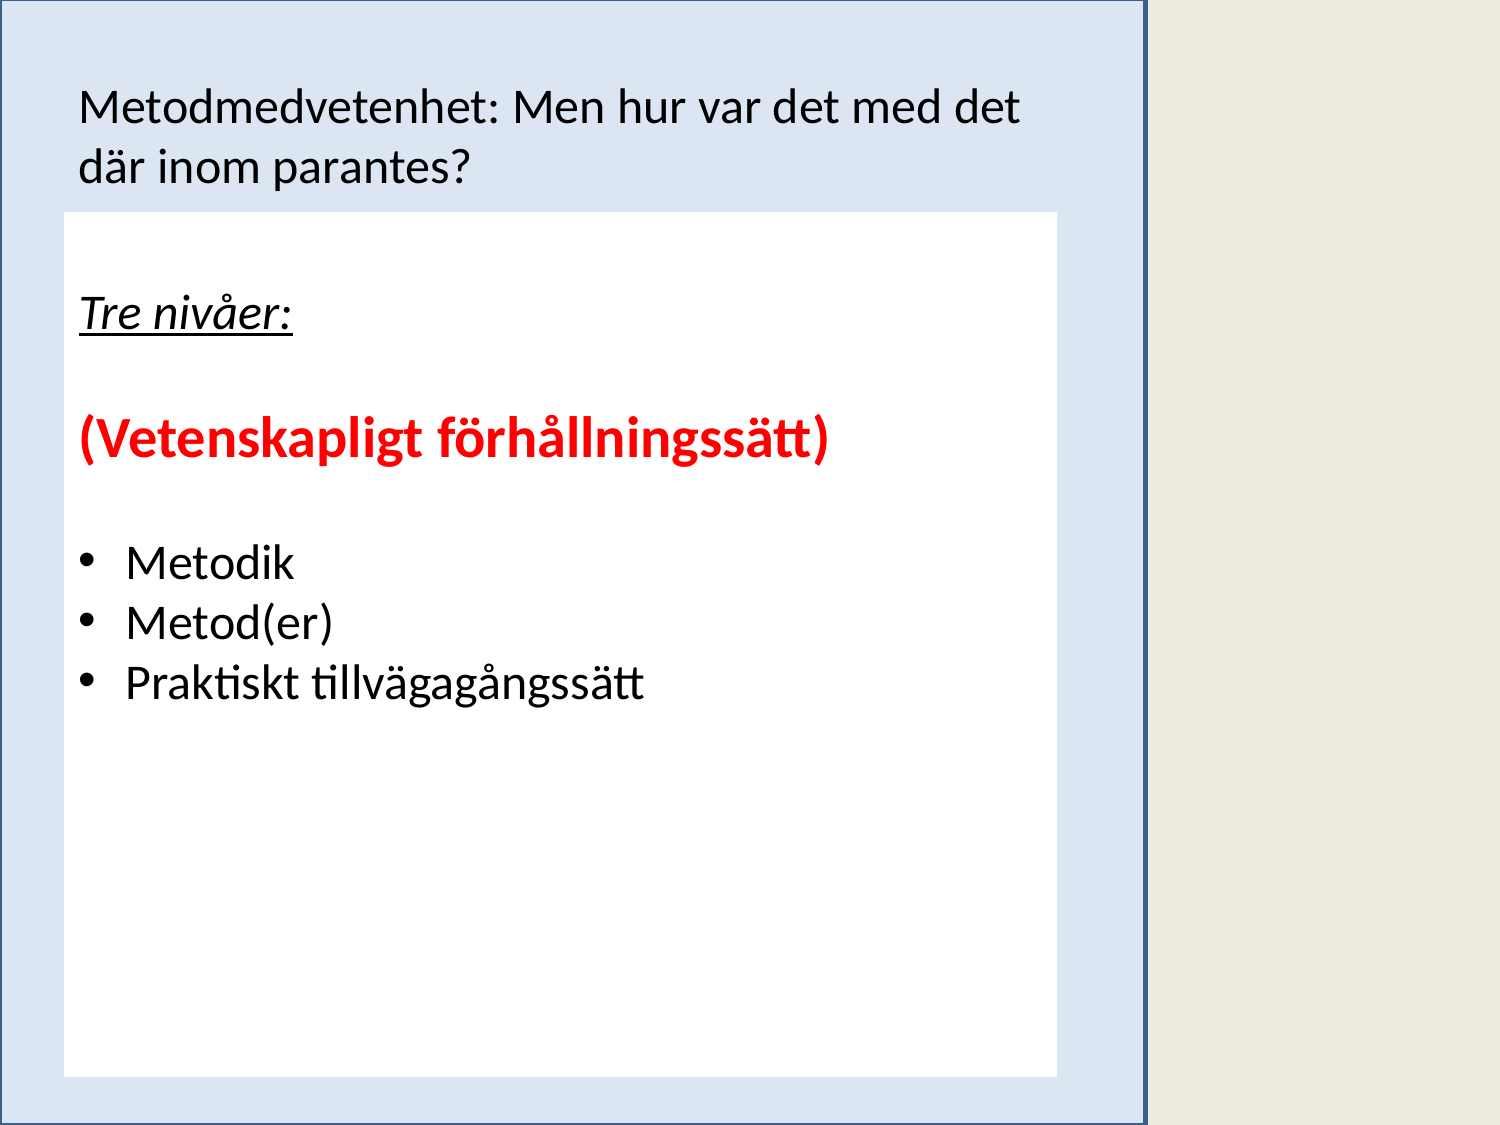

Metodmedvetenhet: Men hur var det med det där inom parantes?

Tre nivåer:

(Vetenskapligt förhållningssätt)

Metodik
Metod(er)
Praktiskt tillvägagångssätt